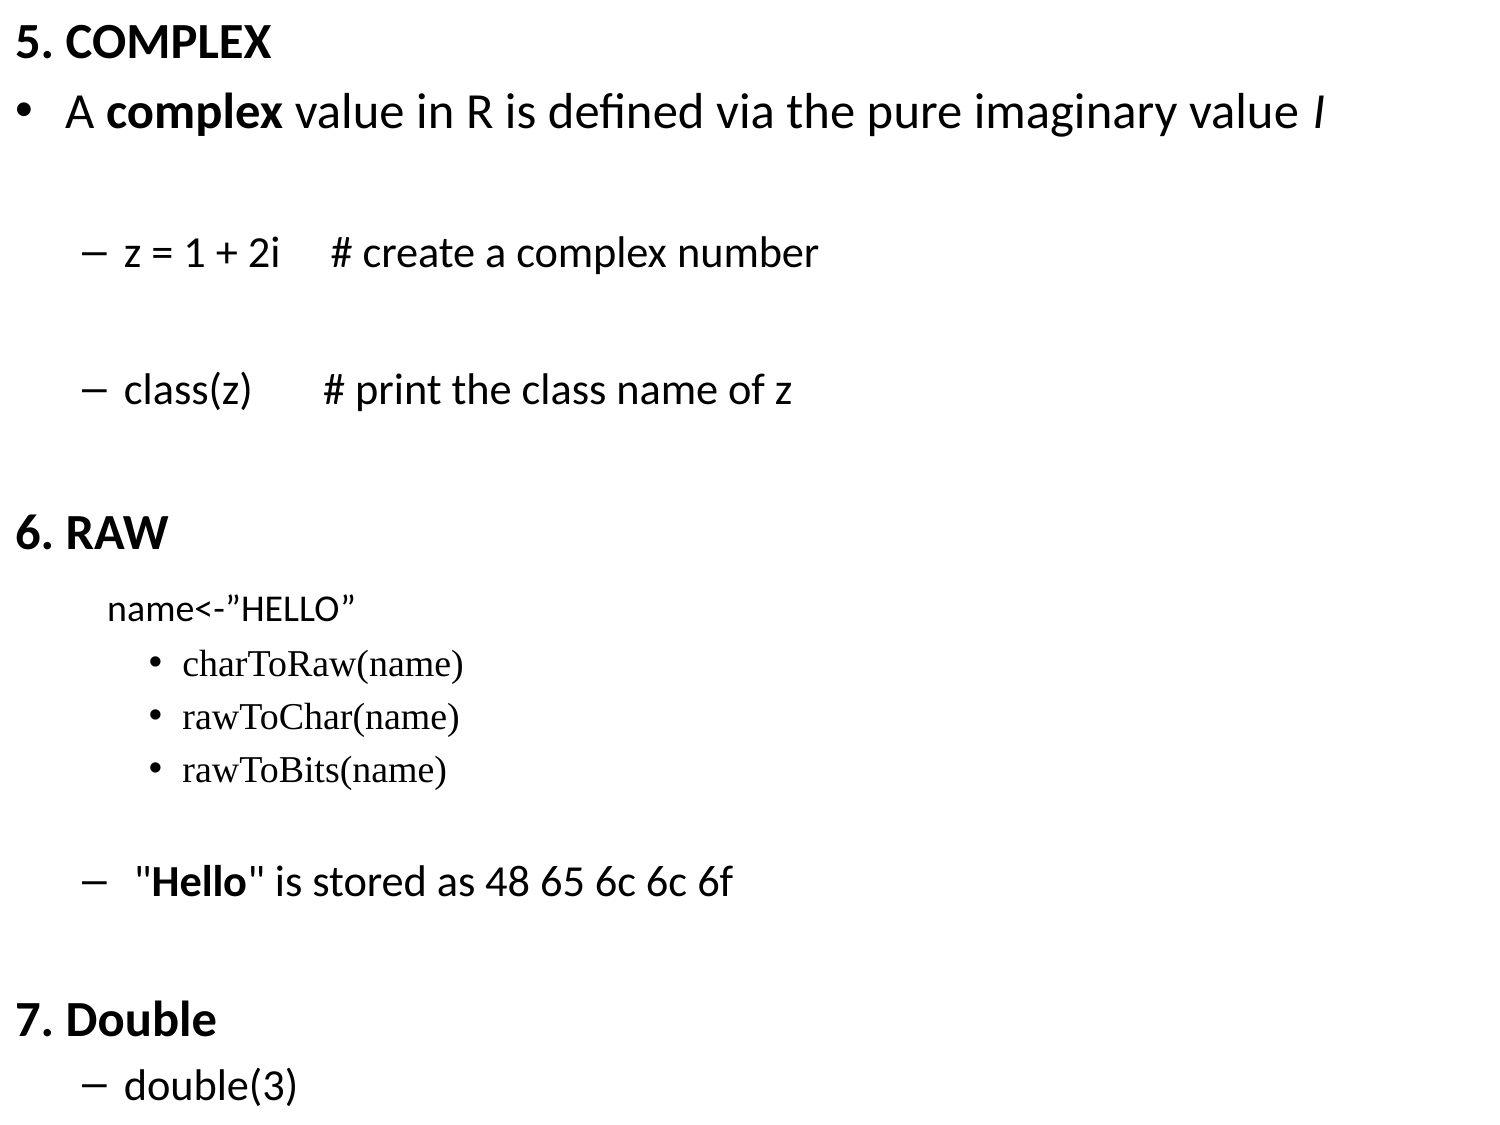

5. COMPLEX
A complex value in R is defined via the pure imaginary value I

z = 1 + 2i     # create a complex number

class(z)       # print the class name of z

6. RAW
        name<-”HELLO”
charToRaw(name)
rawToChar(name)
rawToBits(name)

 "Hello" is stored as 48 65 6c 6c 6f

7. Double
double(3)